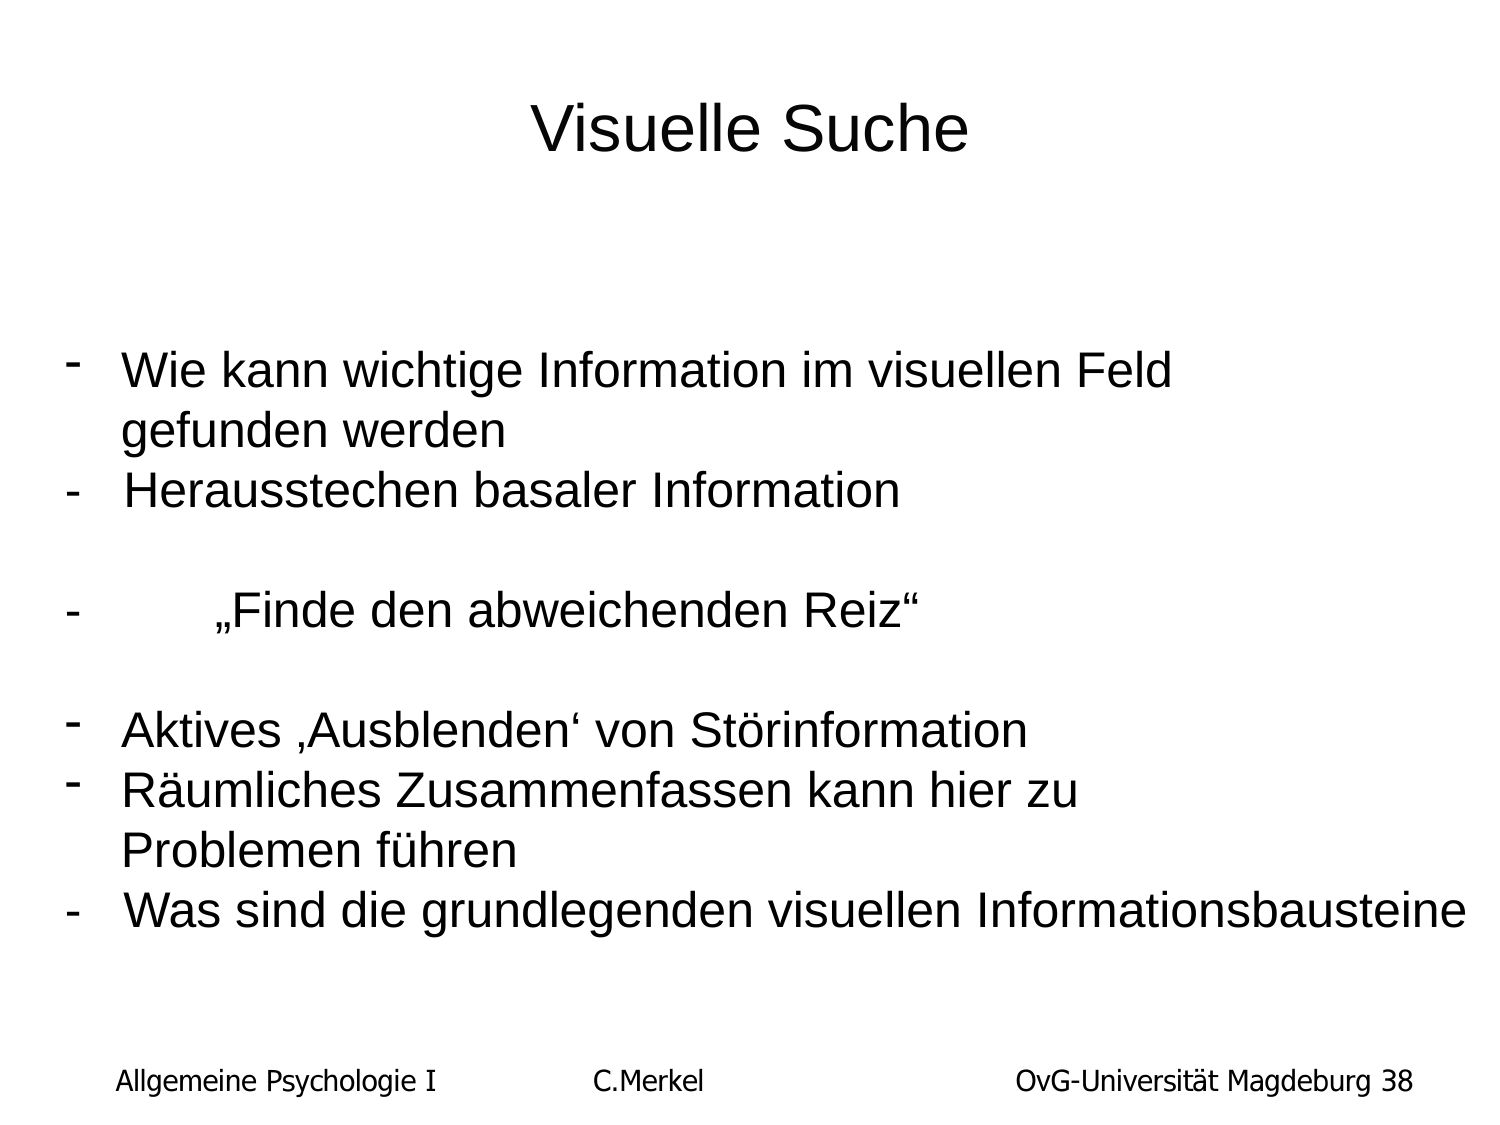

# Visuelle Suche
Wie kann wichtige Information im visuellen Feld
    gefunden werden
-   Herausstechen basaler Information

- 	„Finde den abweichenden Reiz“

Aktives ‚Ausblenden‘ von Störinformation
Räumliches Zusammenfassen kann hier zu
    Problemen führen
-   Was sind die grundlegenden visuellen Informationsbausteine